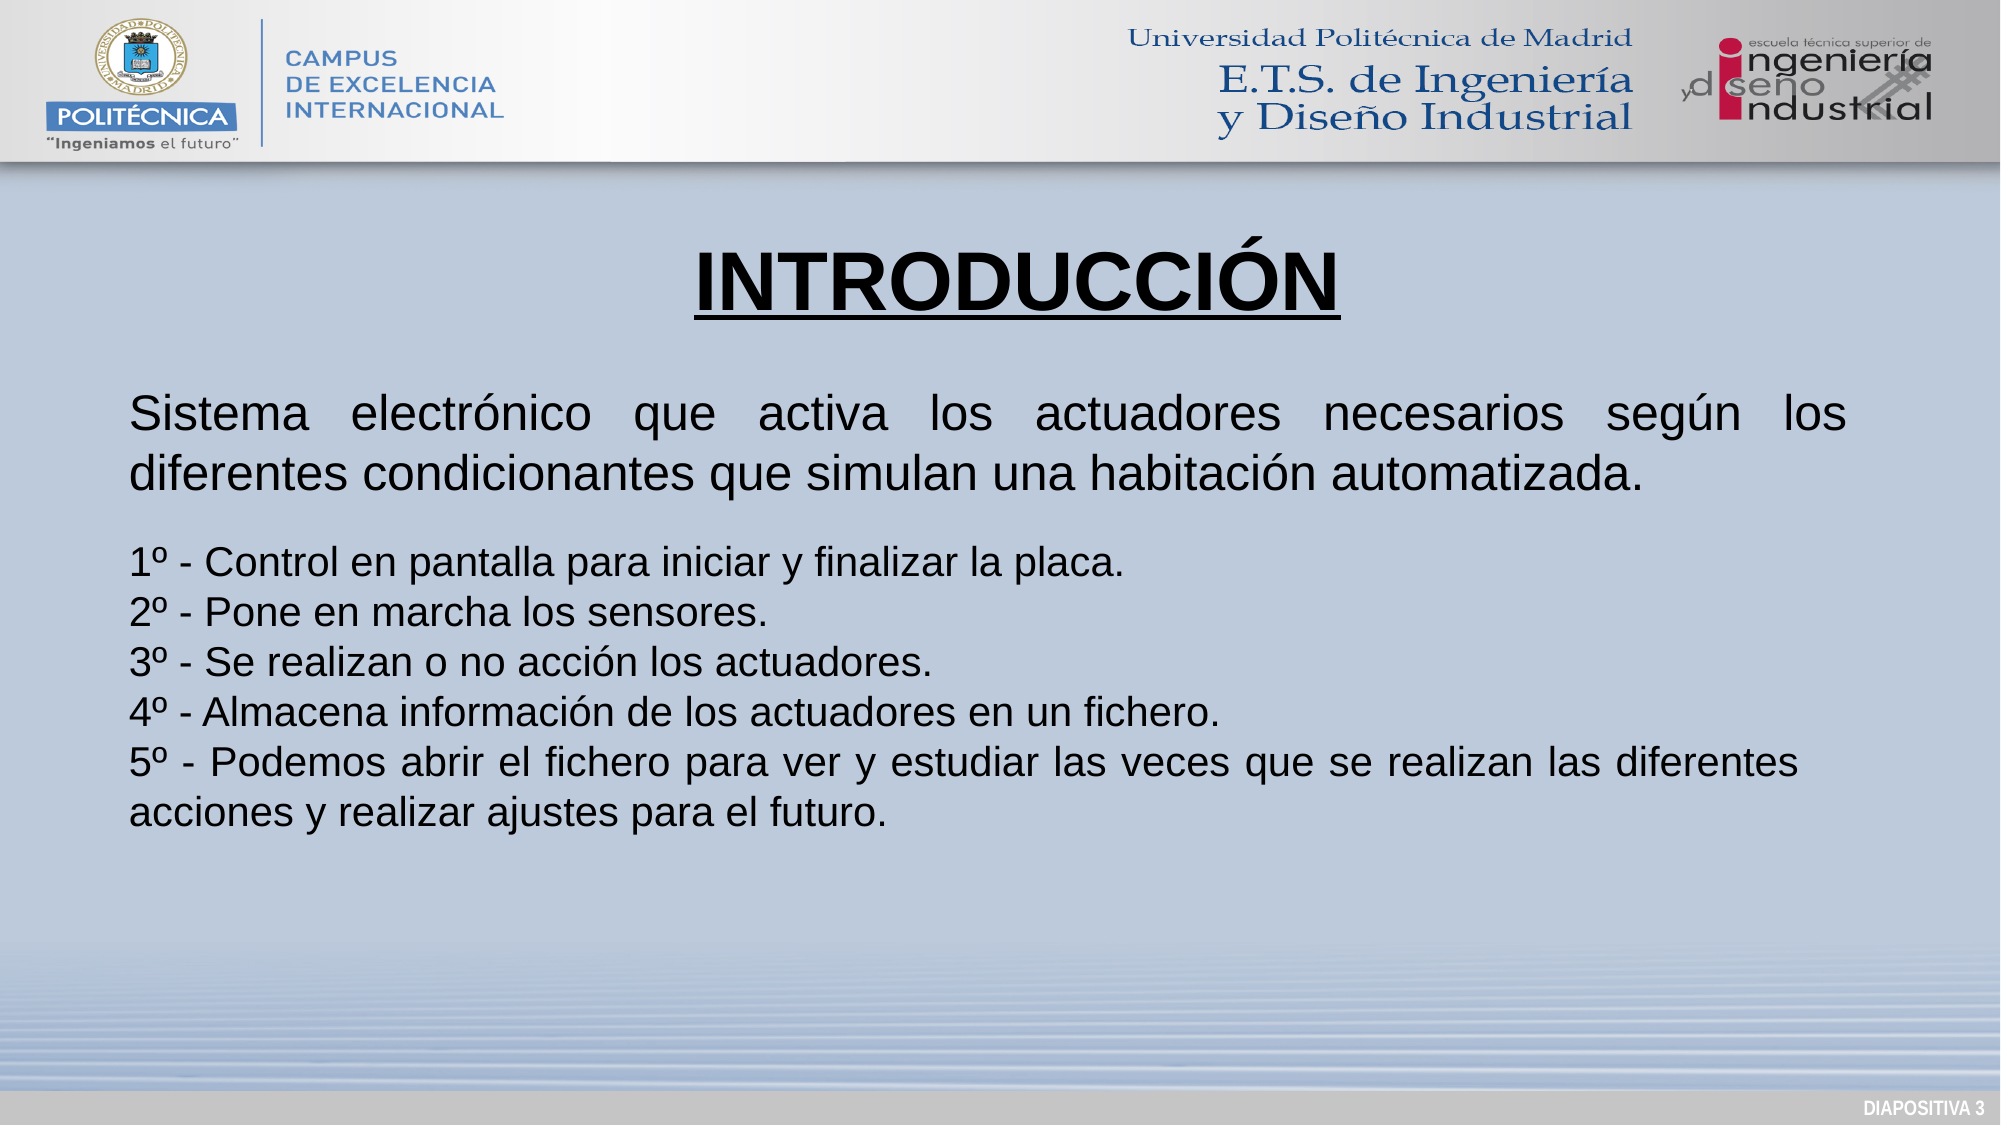

INTRODUCCIÓN
Sistema electrónico que activa los actuadores necesarios según los diferentes condicionantes que simulan una habitación automatizada.
1º - Control en pantalla para iniciar y finalizar la placa.
2º - Pone en marcha los sensores.
3º - Se realizan o no acción los actuadores.
4º - Almacena información de los actuadores en un fichero.
5º - Podemos abrir el fichero para ver y estudiar las veces que se realizan las diferentes acciones y realizar ajustes para el futuro.

DIAPOSITIVA 3